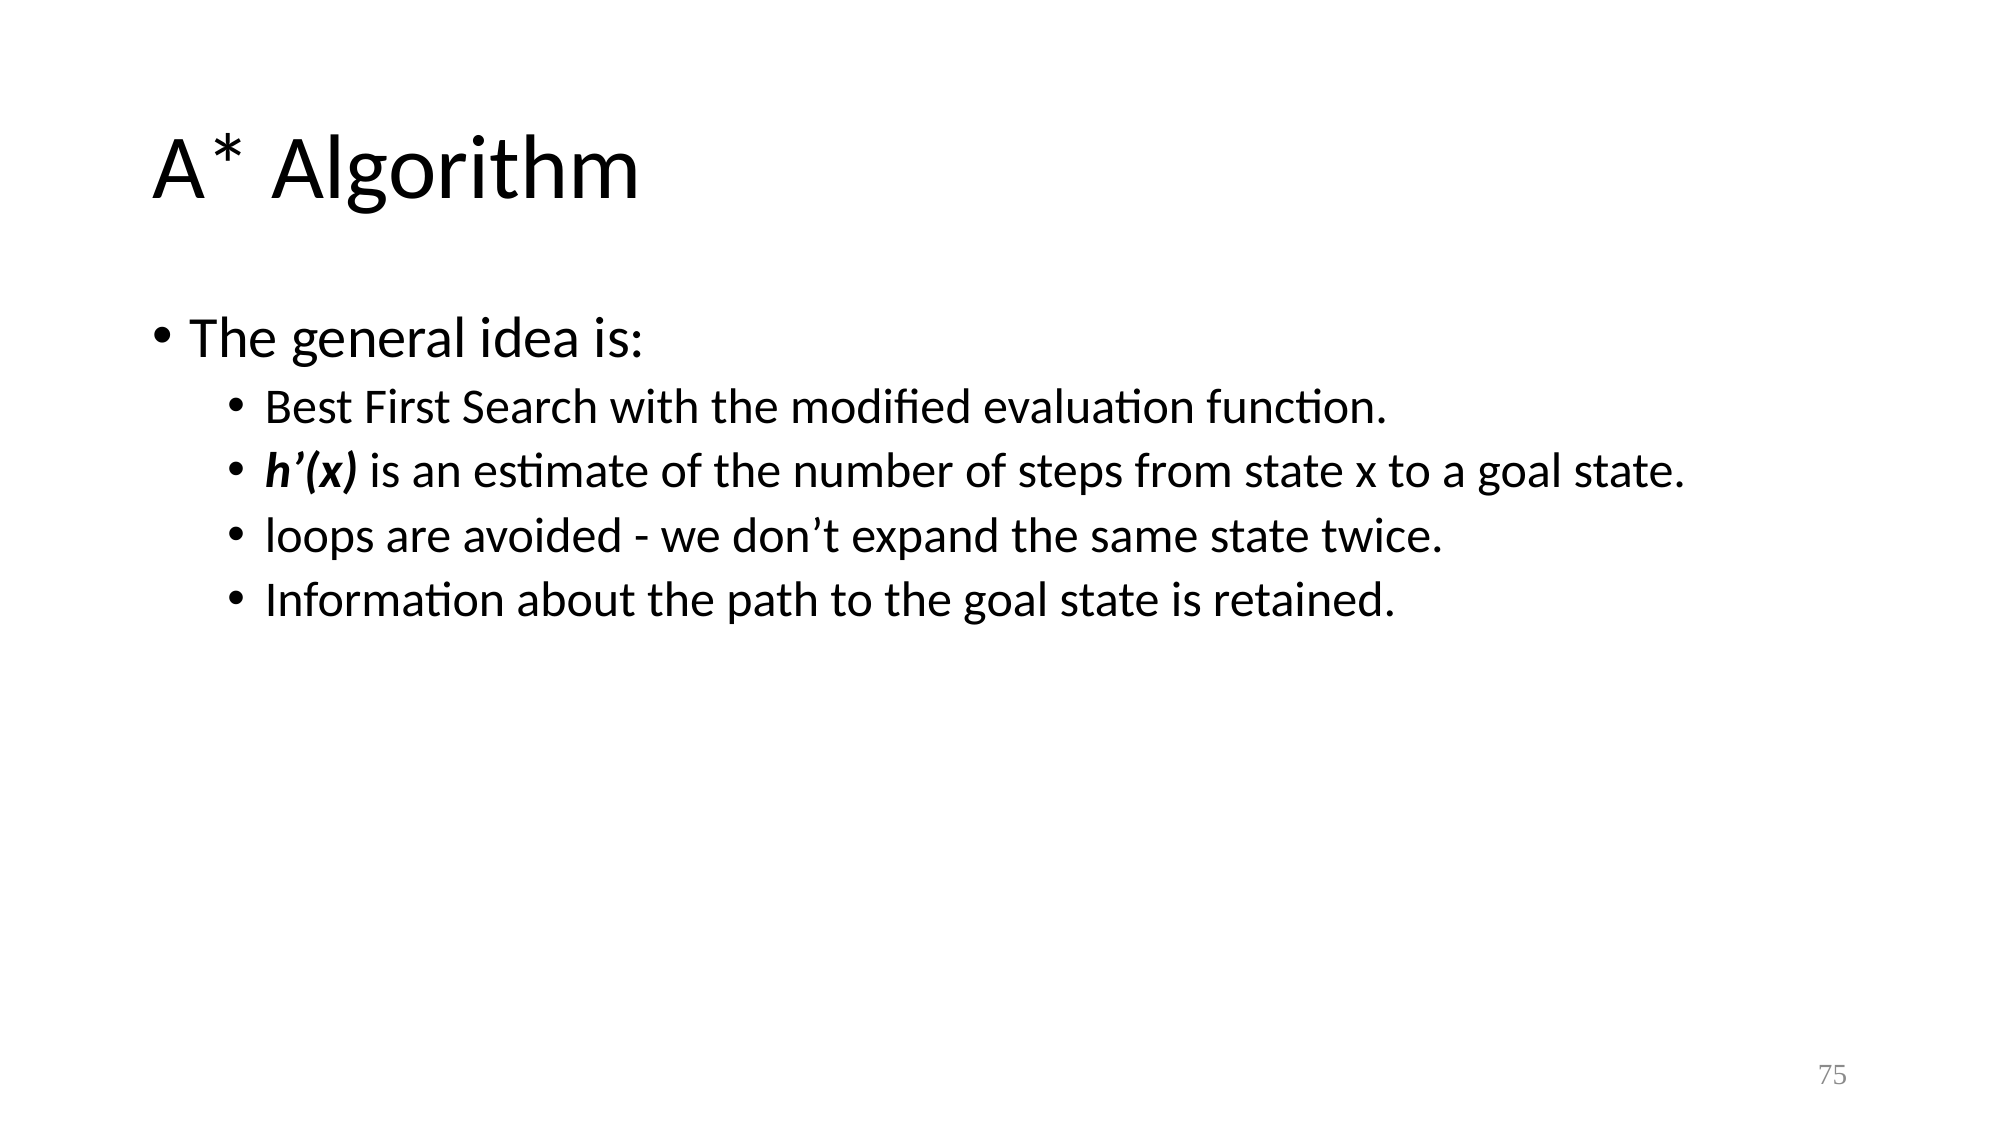

# A* Algorithm
The general idea is:
Best First Search with the modified evaluation function.
h’(x) is an estimate of the number of steps from state x to a goal state.
loops are avoided - we don’t expand the same state twice.
Information about the path to the goal state is retained.
75